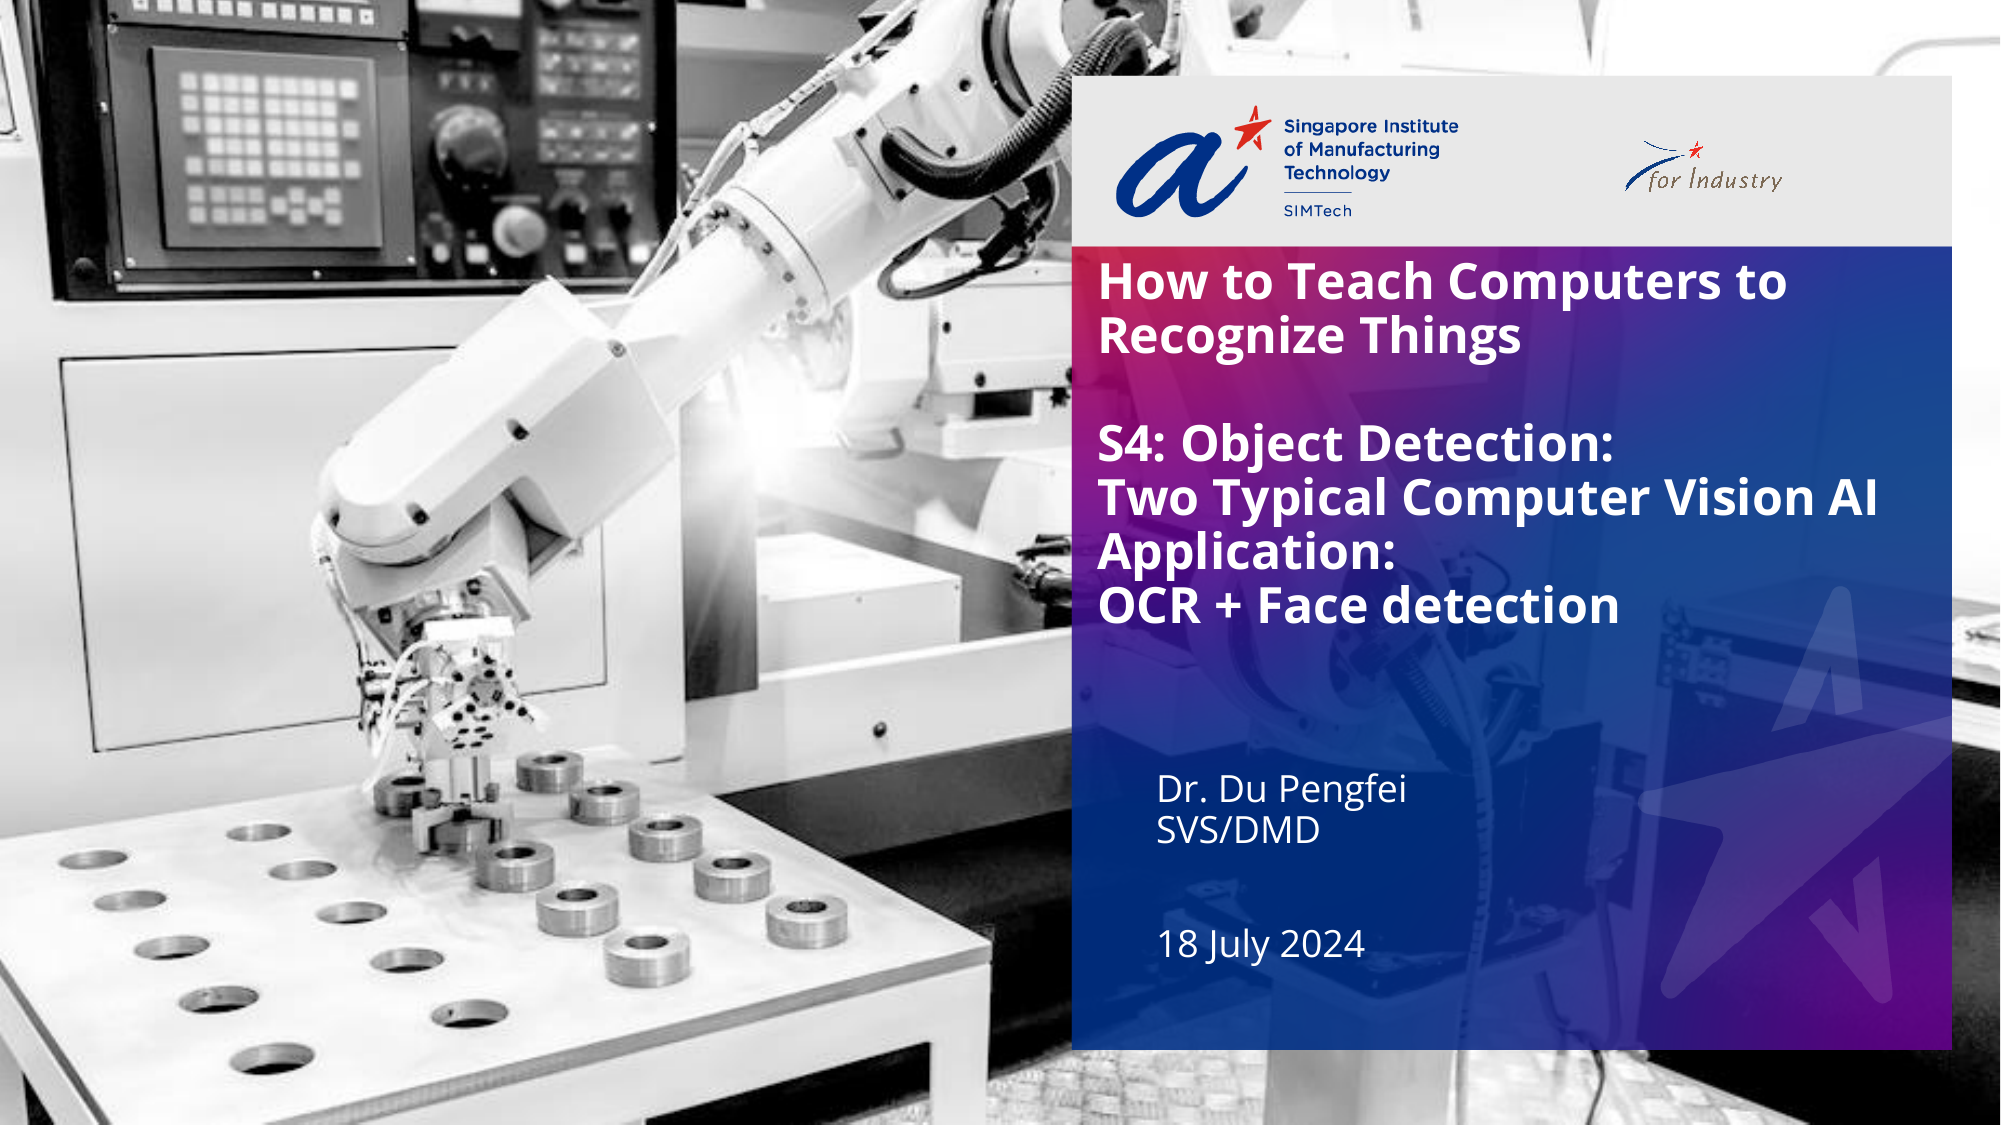

# How to Teach Computers to Recognize Things S4: Object Detection: Two Typical Computer Vision AI Application: OCR + Face detection

Dr. Du Pengfei
SVS/DMD

18 July 2024